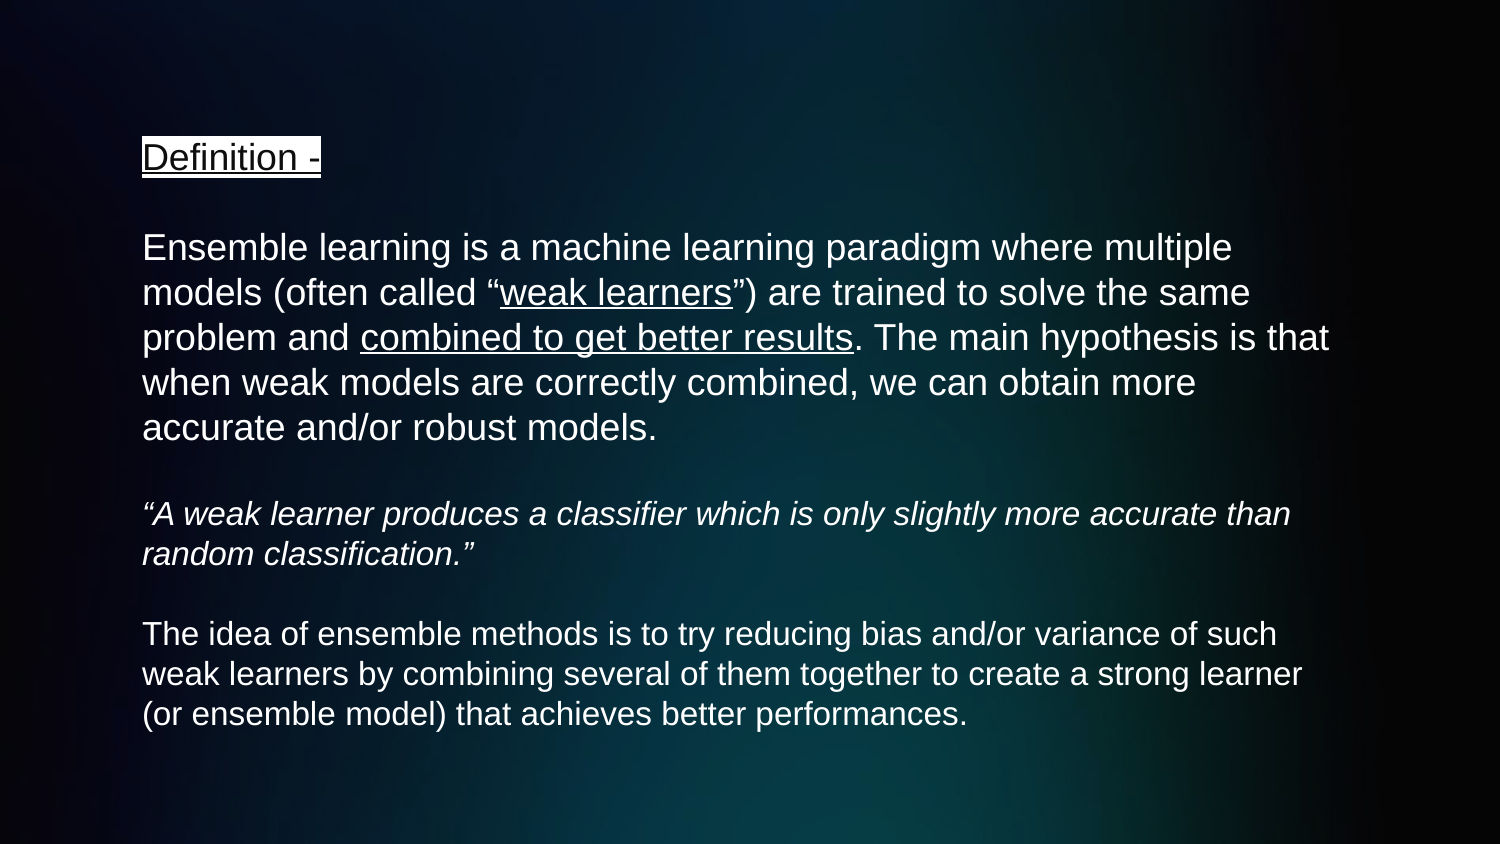

Definition -

Ensemble learning is a machine learning paradigm where multiple models (often called “weak learners”) are trained to solve the same problem and combined to get better results. The main hypothesis is that when weak models are correctly combined, we can obtain more accurate and/or robust models.

“A weak learner produces a classifier which is only slightly more accurate than random classification.”

The idea of ensemble methods is to try reducing bias and/or variance of such weak learners by combining several of them together to create a strong learner (or ensemble model) that achieves better performances.